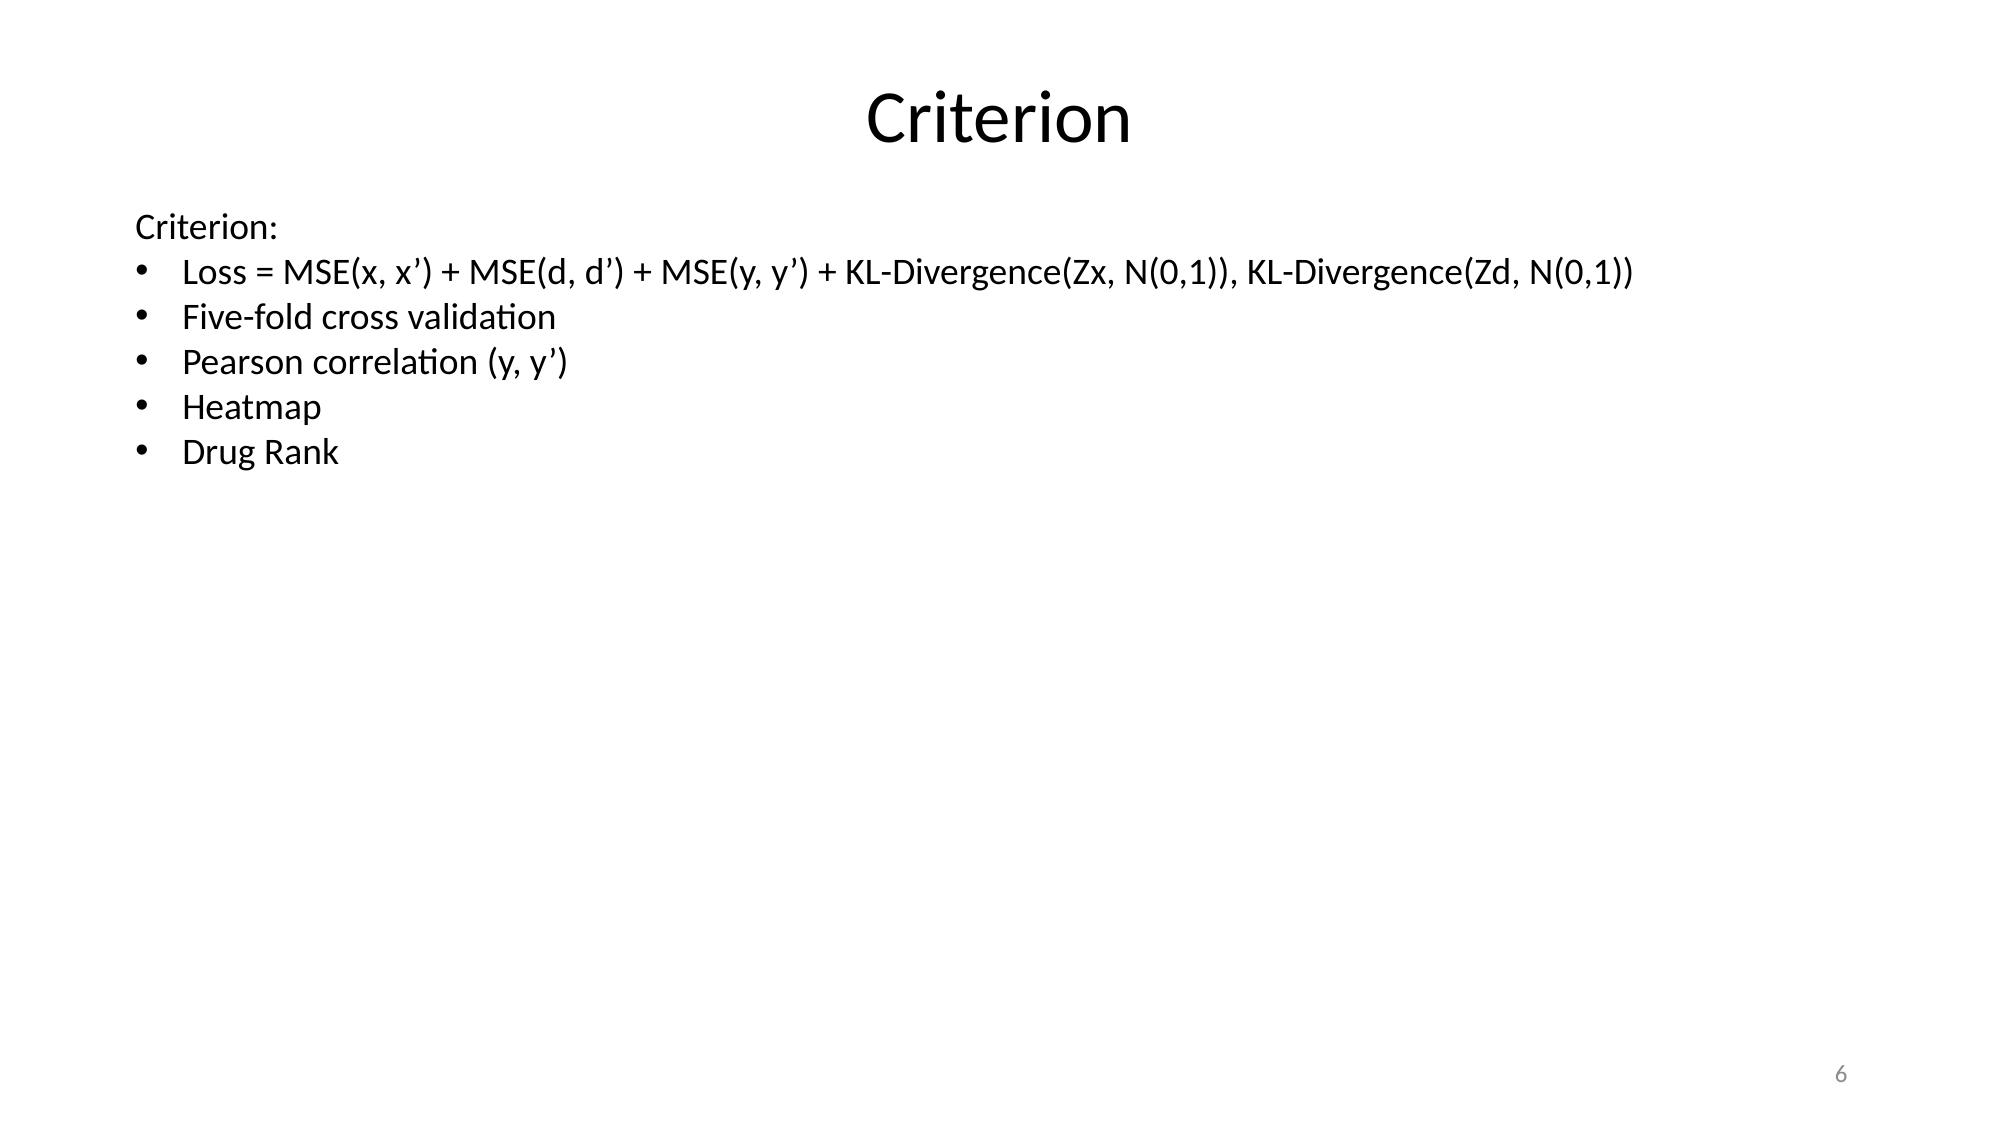

Criterion
Criterion:
Loss = MSE(x, x’) + MSE(d, d’) + MSE(y, y’) + KL-Divergence(Zx, N(0,1)), KL-Divergence(Zd, N(0,1))
Five-fold cross validation
Pearson correlation (y, y’)
Heatmap
Drug Rank
6